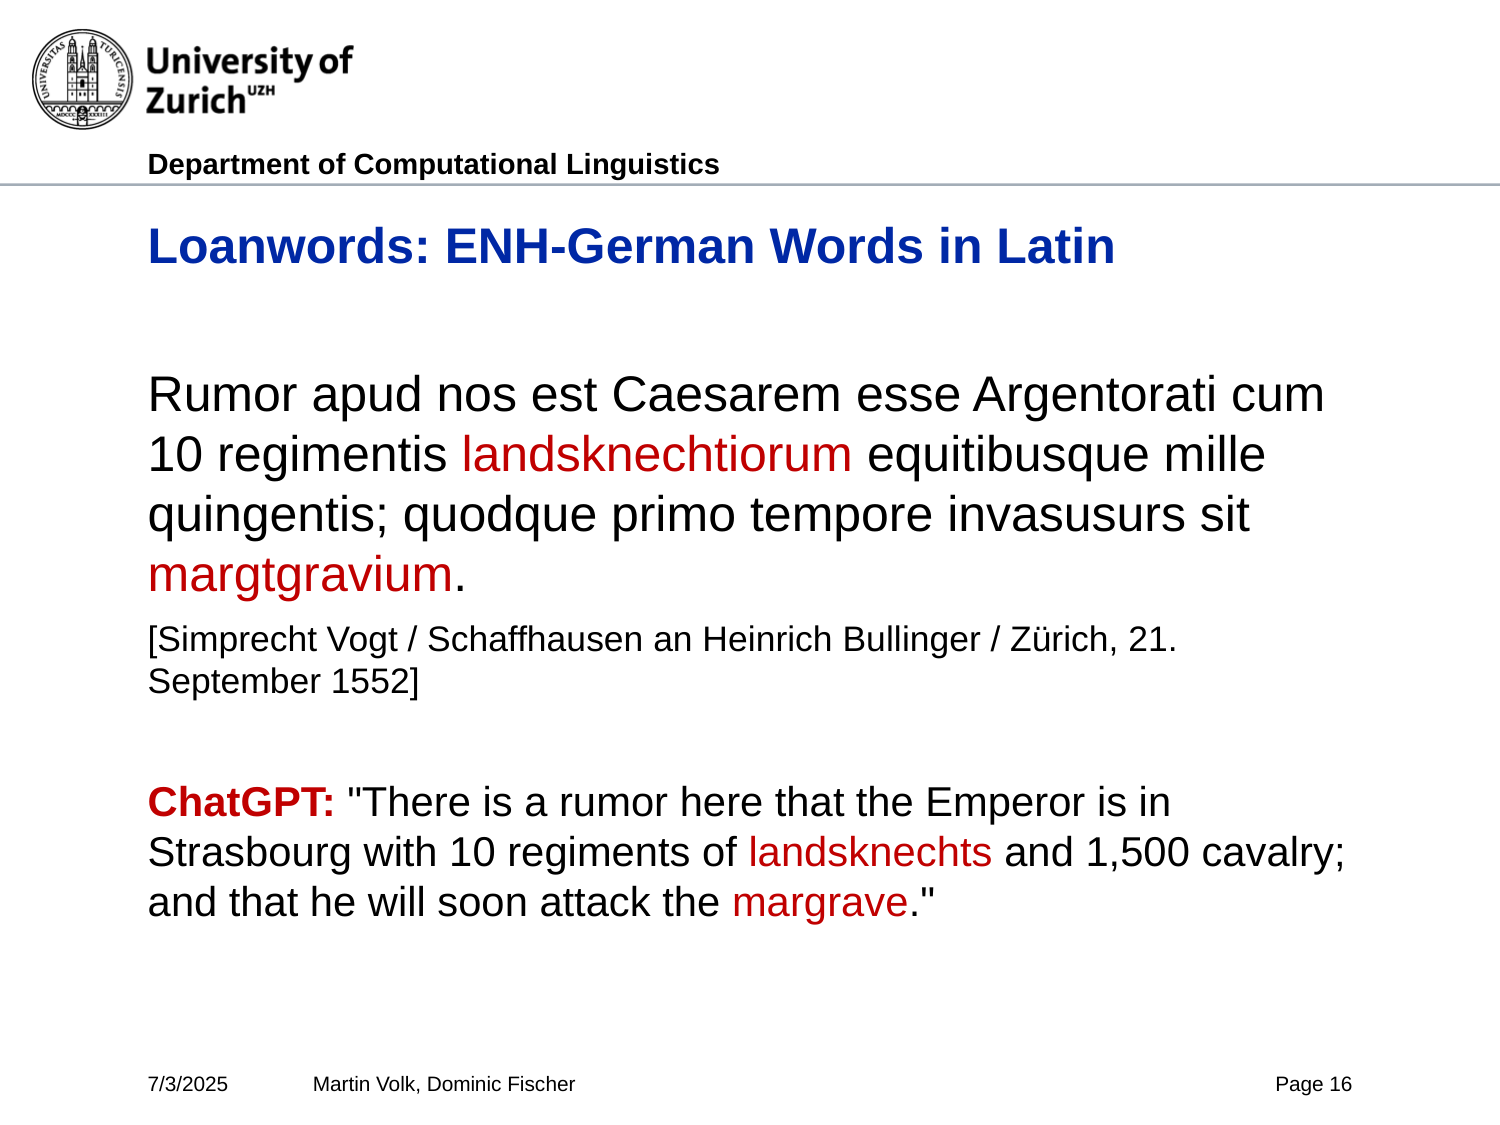

# Loanwords: ENH-German Words in Latin
Rumor apud nos est Caesarem esse Argentorati cum 10 regimentis landsknechtiorum equitibusque mille quingentis; quodque primo tempore invasusurs sit margtgravium.
[Simprecht Vogt / Schaffhausen an Heinrich Bullinger / Zürich, 21. September 1552]

ChatGPT: "There is a rumor here that the Emperor is in Strasbourg with 10 regiments of landsknechts and 1,500 cavalry; and that he will soon attack the margrave."
7/3/2025
Martin Volk, Dominic Fischer
Page 16